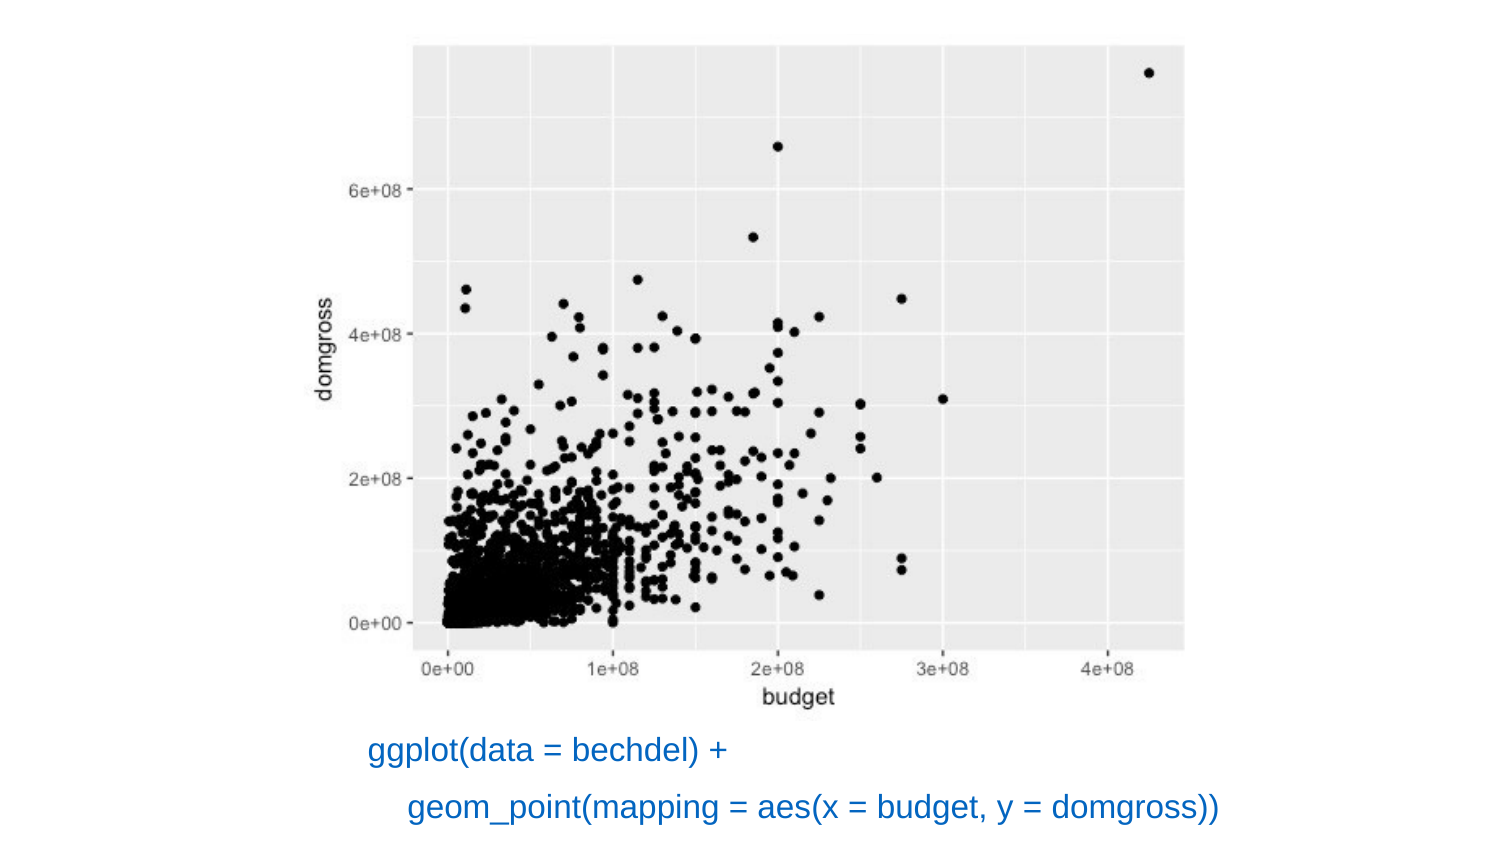

ggplot(data = bechdel) +
geom_point(mapping = aes(x = budget, y = domgross))